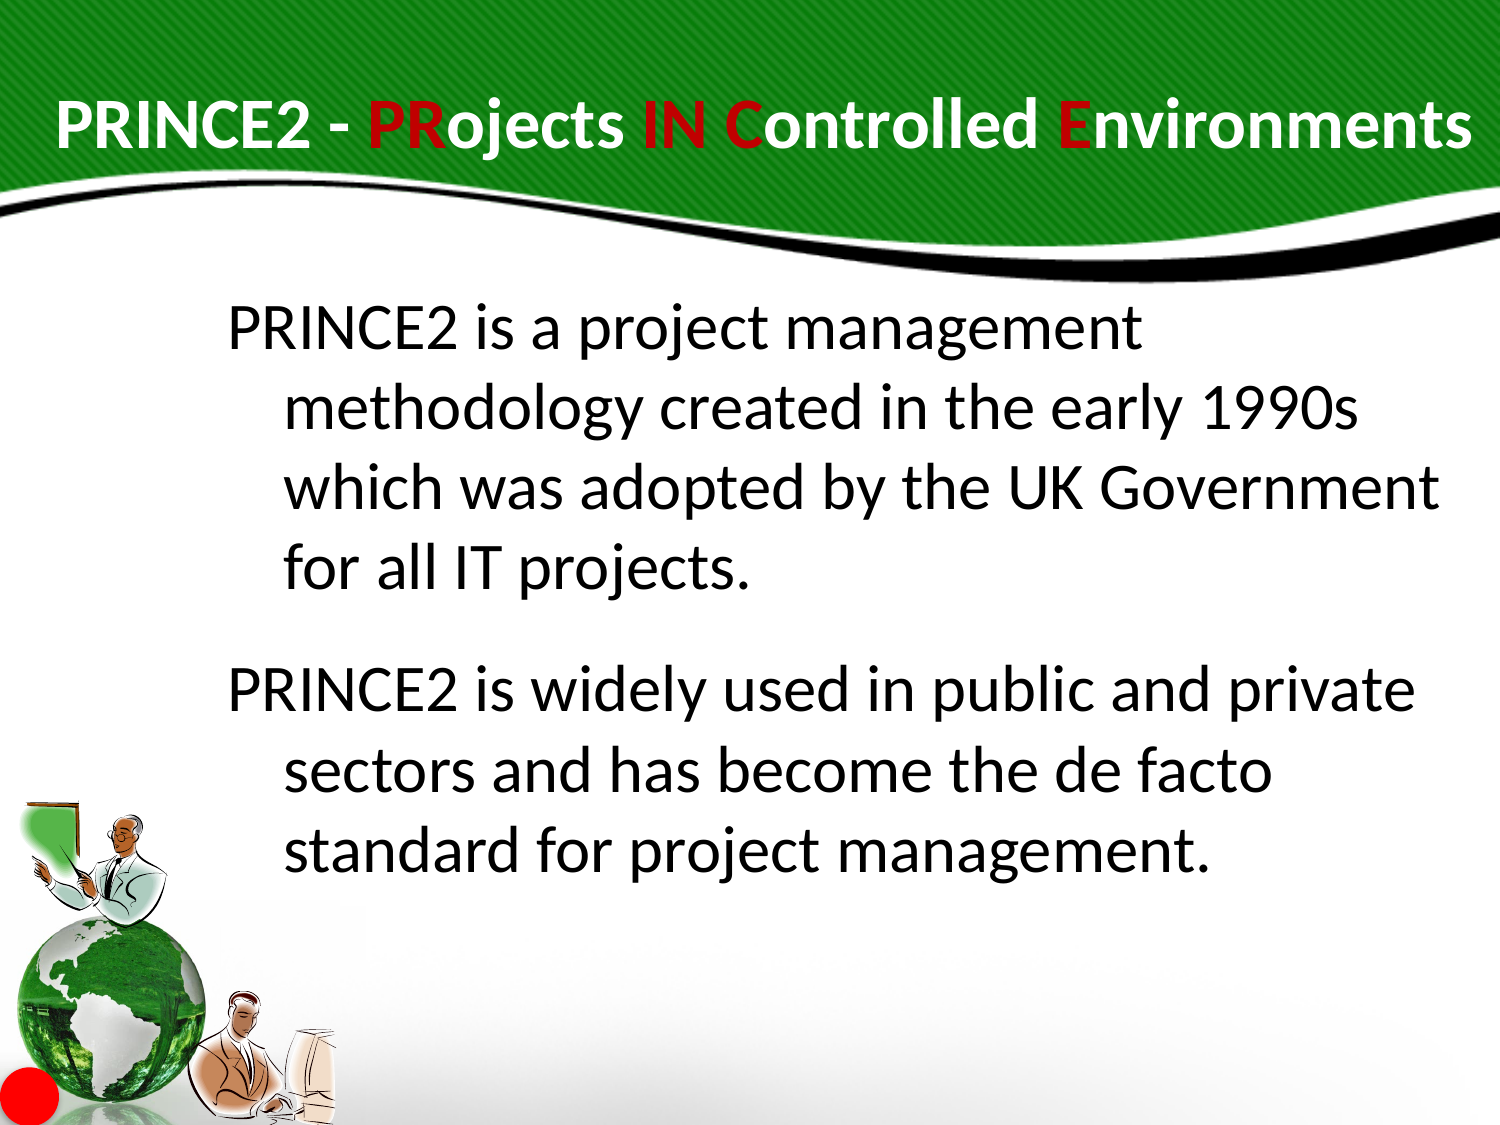

# PRINCE2 - PRojects IN Controlled Environments
PRINCE2 is a project management methodology created in the early 1990s which was adopted by the UK Government for all IT projects.

PRINCE2 is widely used in public and private sectors and has become the de facto standard for project management.